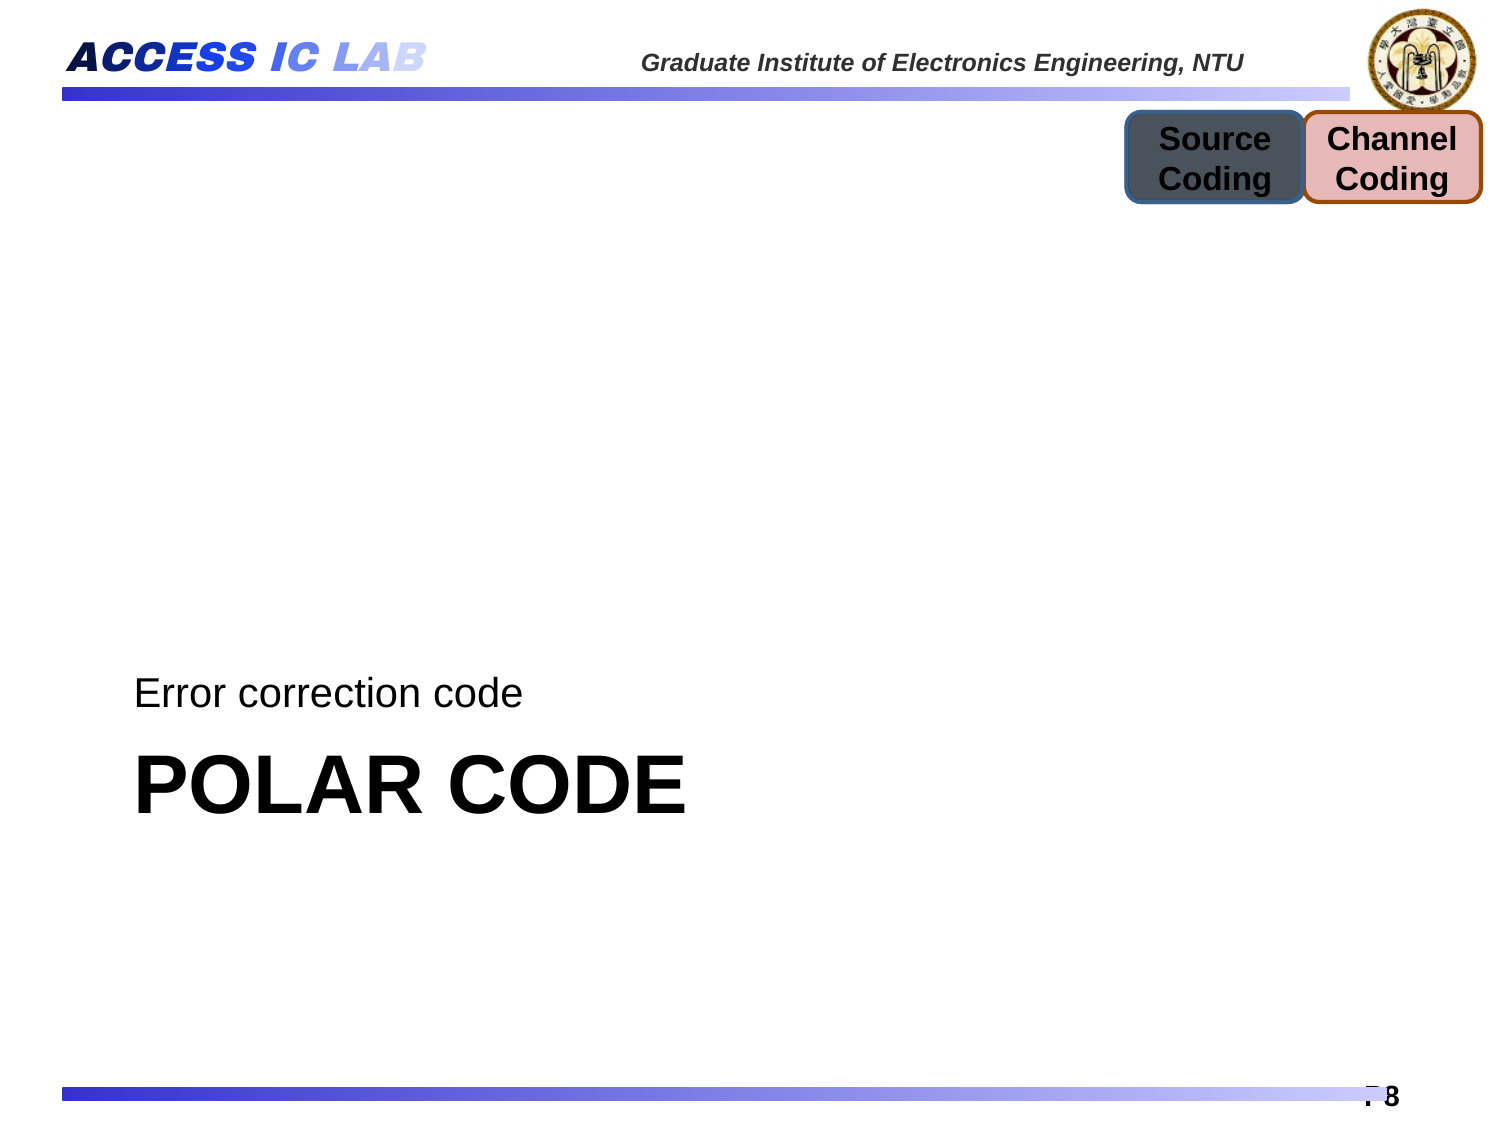

Source Coding
Channel
Coding
Error correction code
# Polar Code